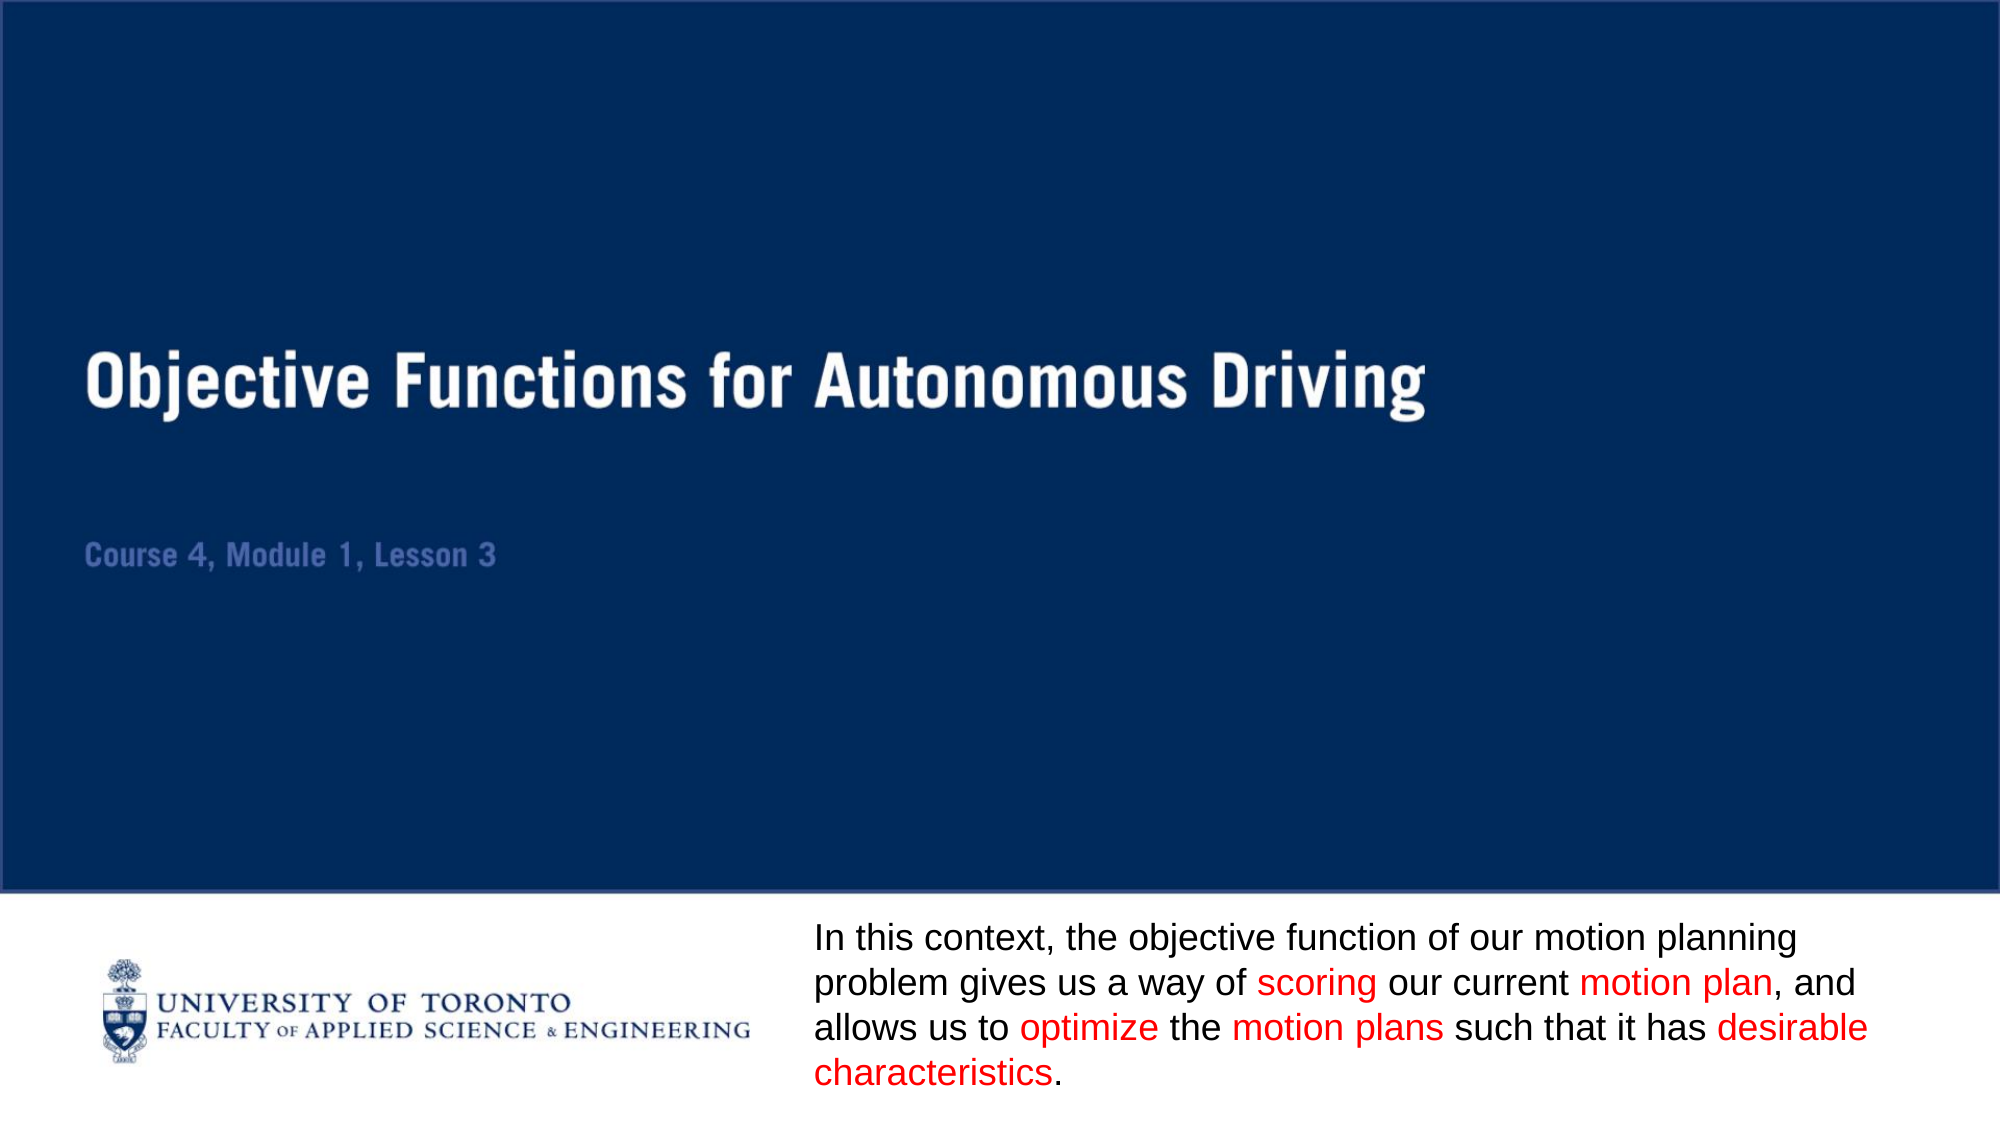

In this context, the objective function of our motion planning problem gives us a way of scoring our current motion plan, and allows us to optimize the motion plans such that it has desirable characteristics.